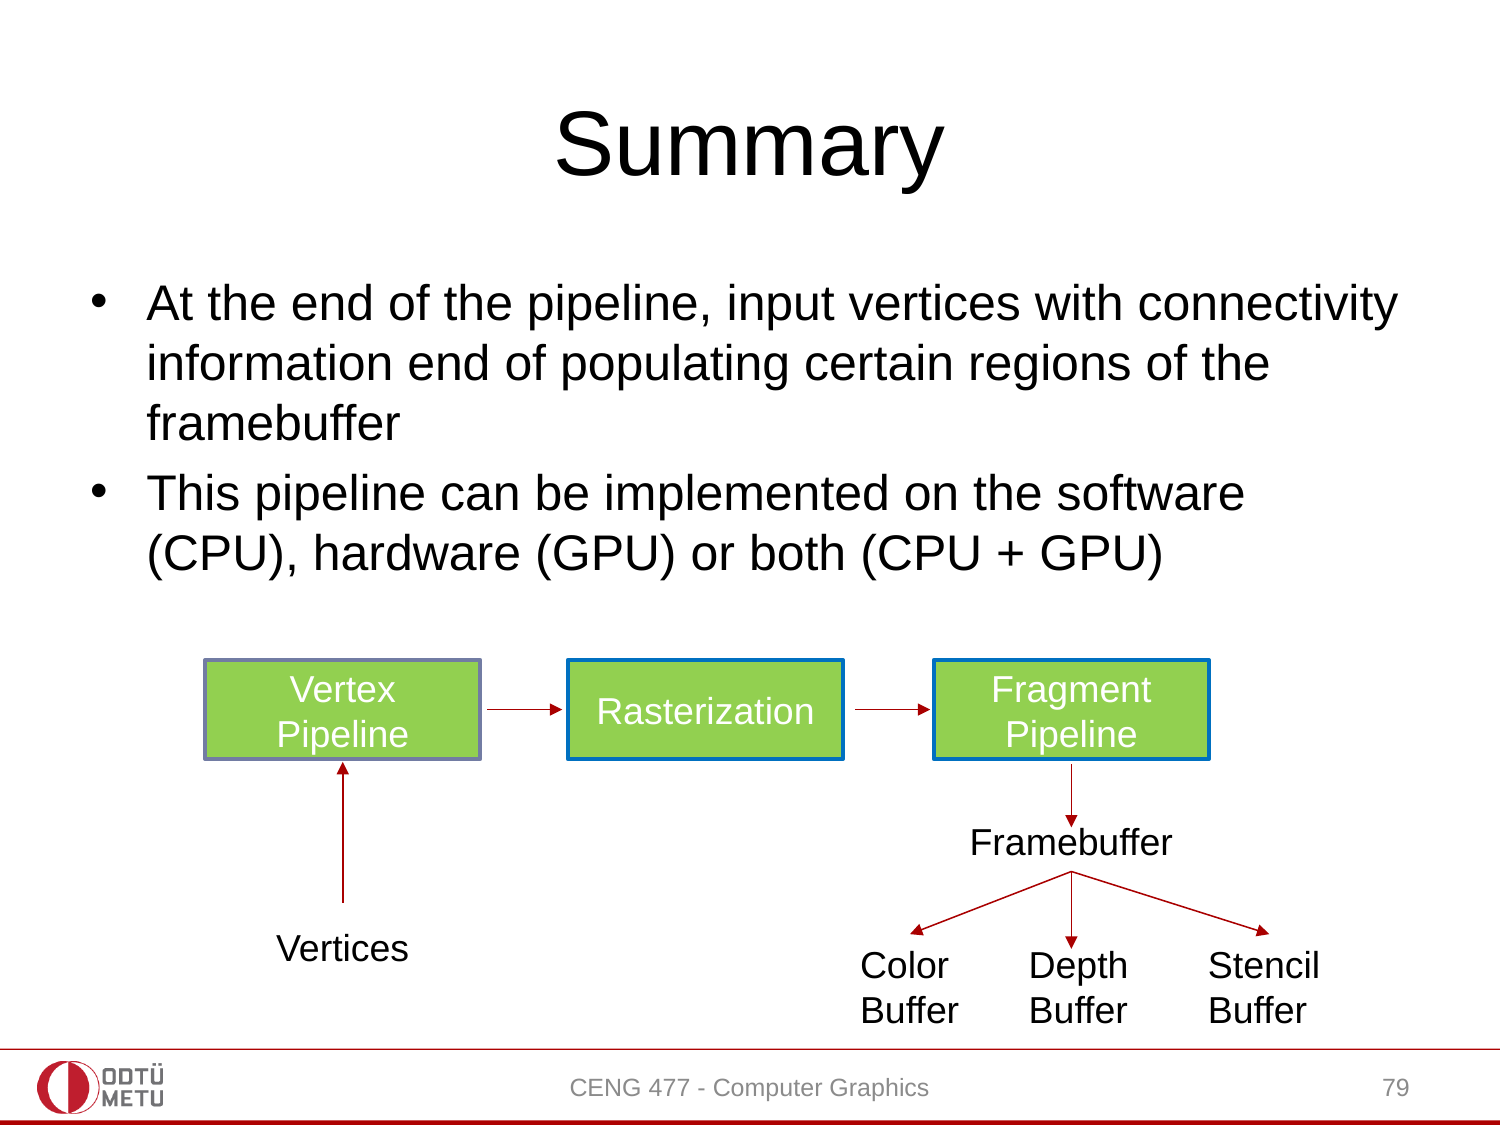

# Summary
At the end of the pipeline, input vertices with connectivity information end of populating certain regions of the framebuffer
This pipeline can be implemented on the software (CPU), hardware (GPU) or both (CPU + GPU)
Vertex
Pipeline
Rasterization
Fragment Pipeline
Framebuffer
Vertices
Color
Buffer
Depth
Buffer
Stencil
Buffer
CENG 477 - Computer Graphics
79